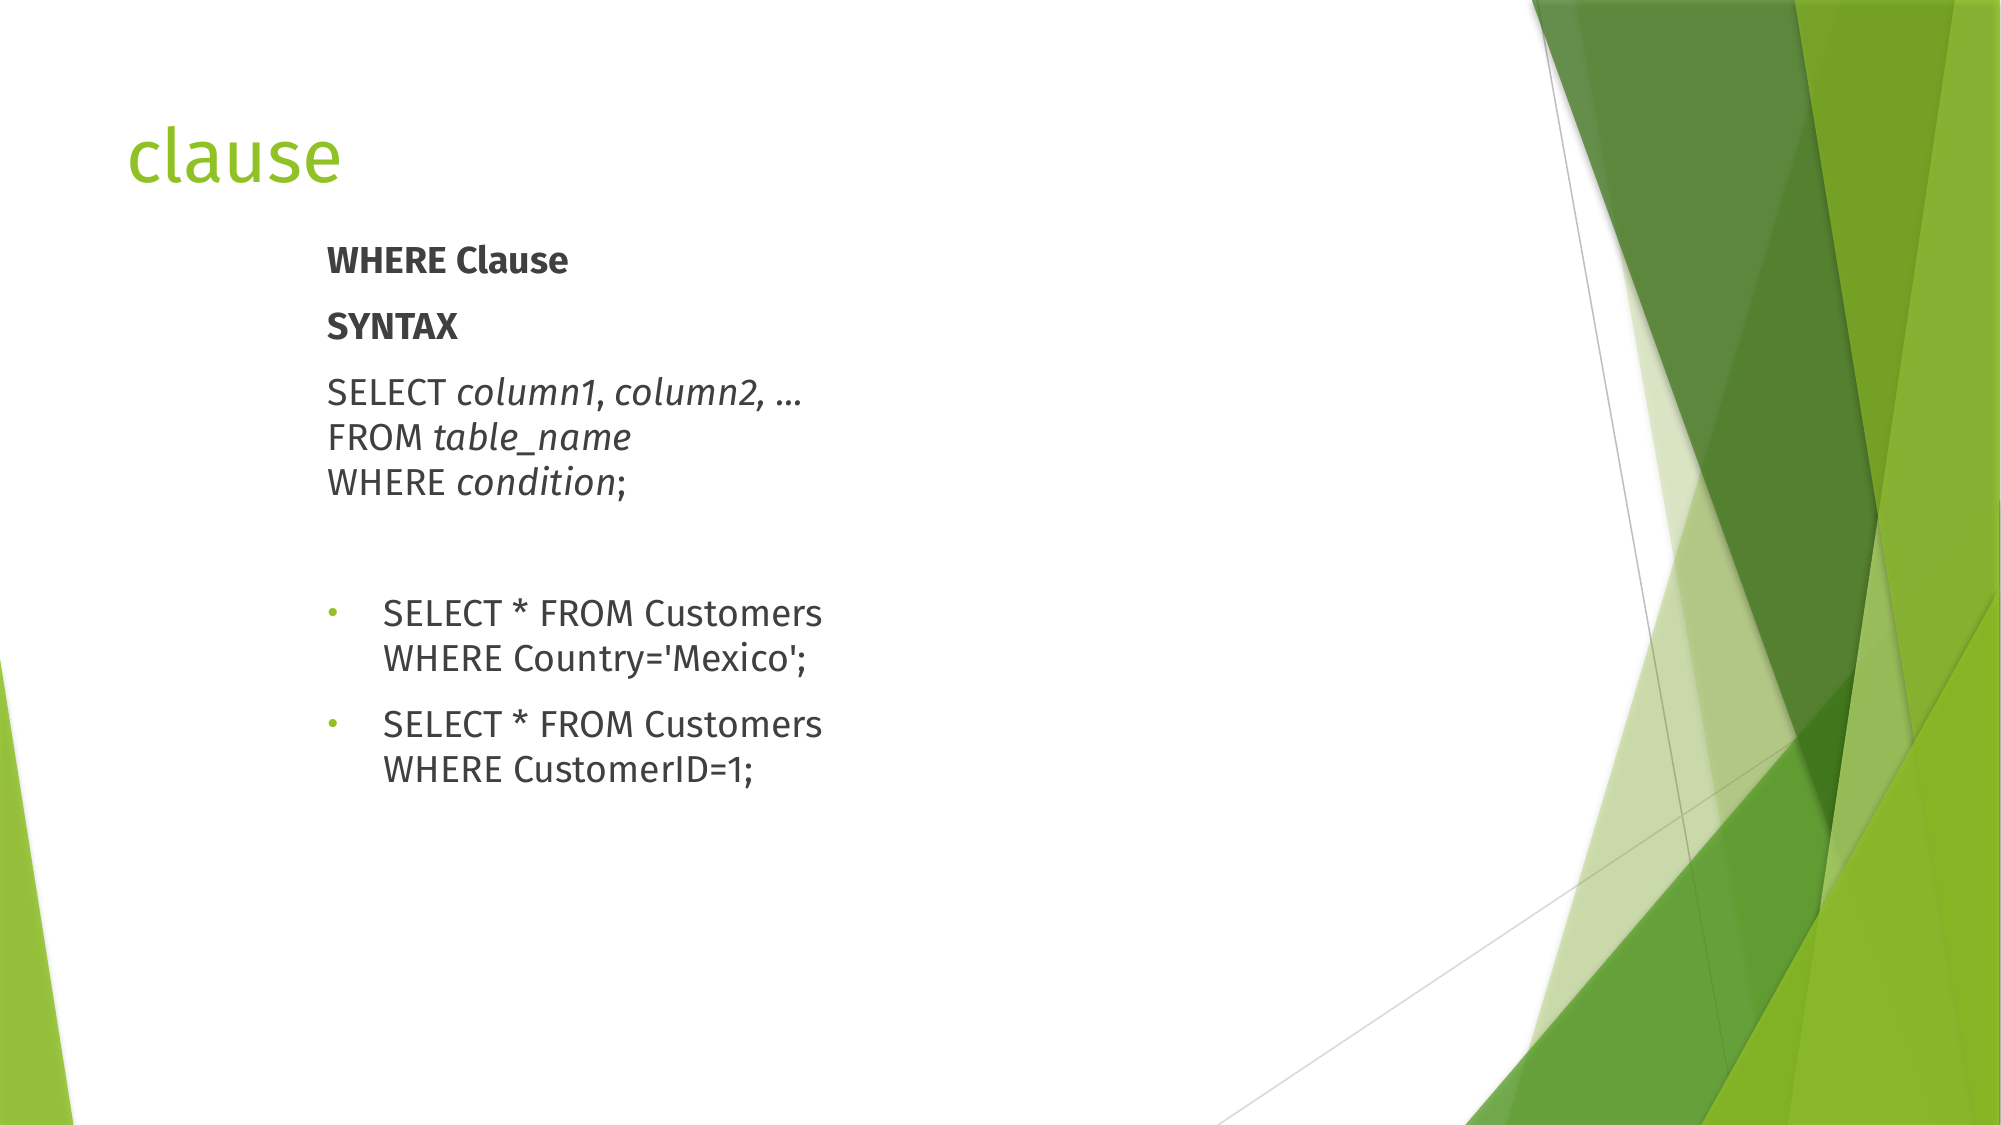

# clause
WHERE Clause
SYNTAX
SELECT column1, column2, ...
FROM table_name
WHERE condition;

SELECT * FROM Customers
WHERE Country='Mexico';
SELECT * FROM Customers
WHERE CustomerID=1;